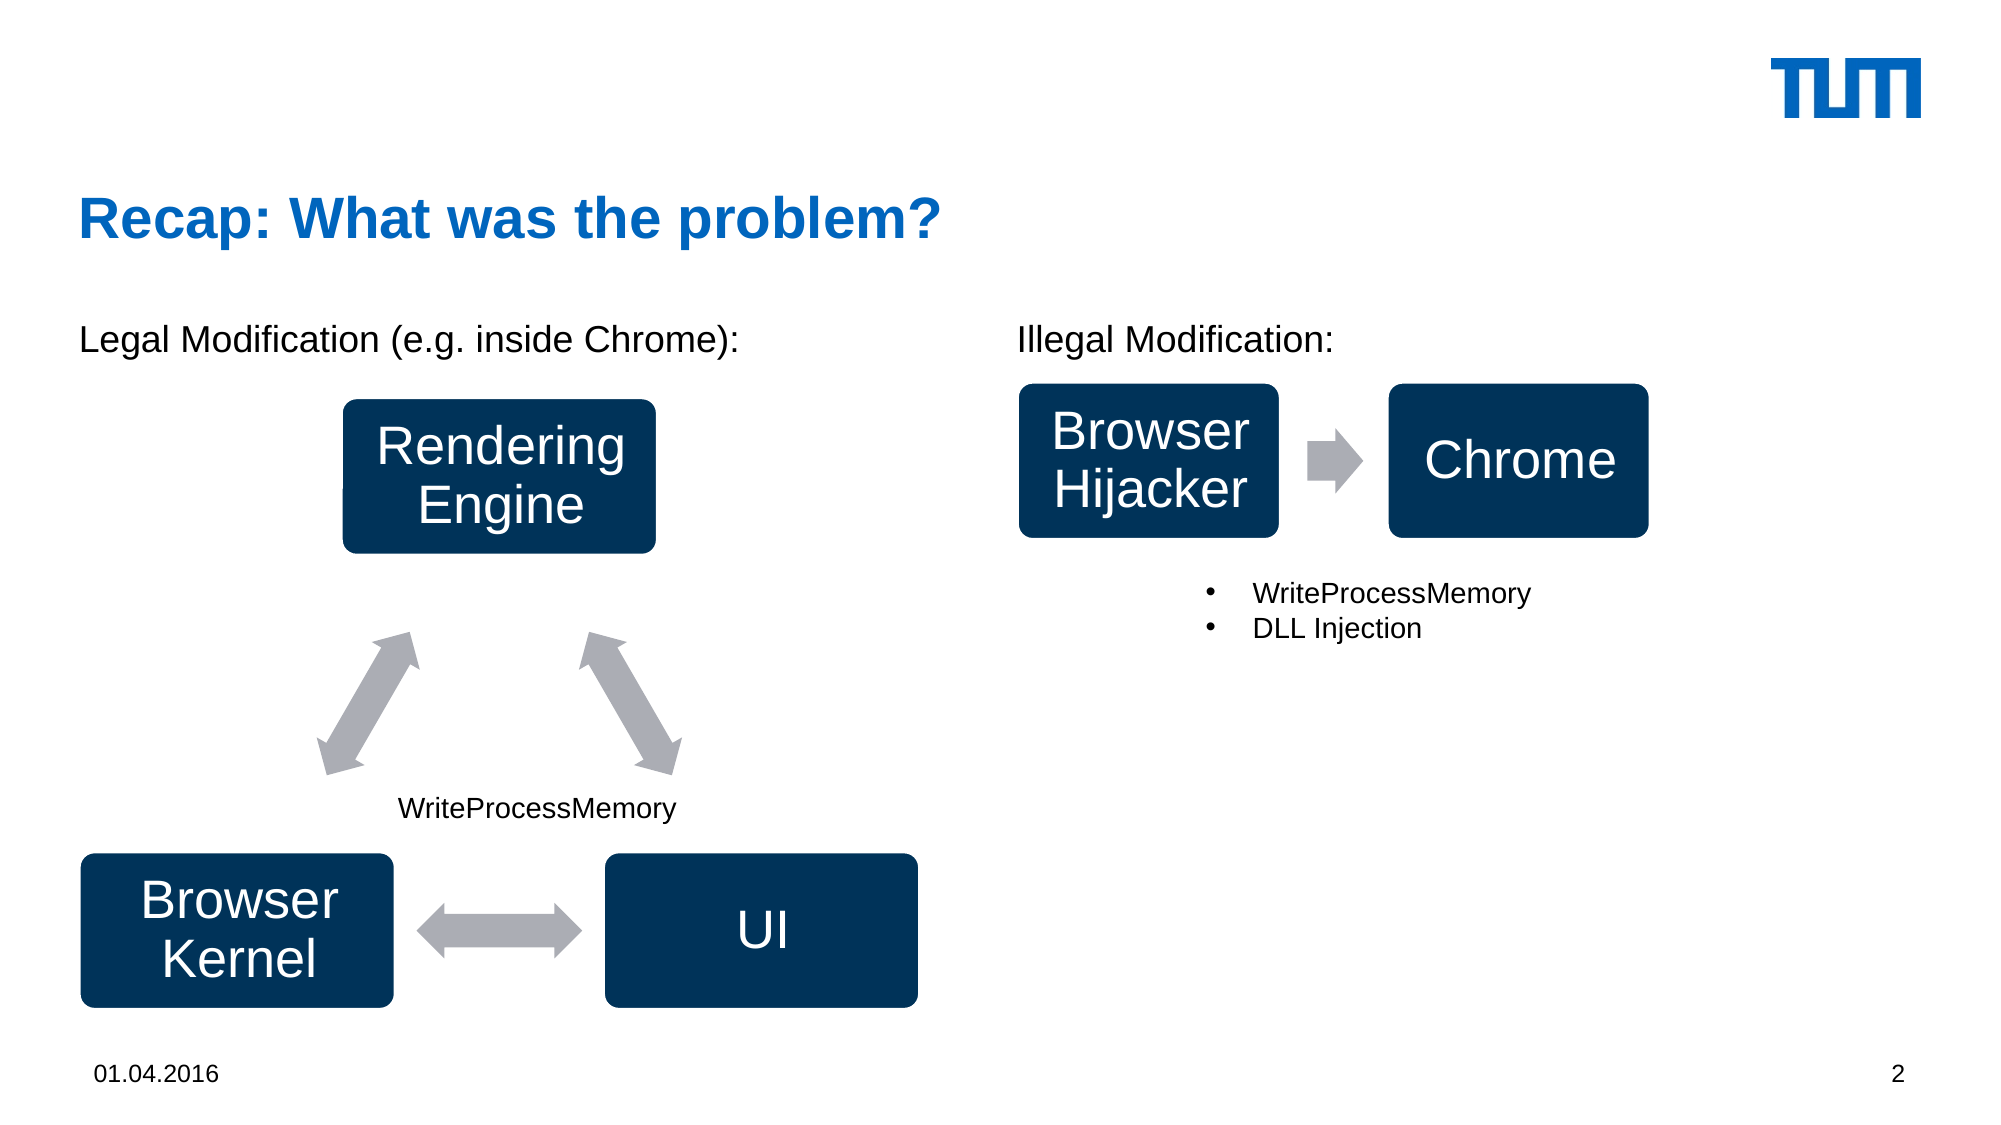

# Recap: What was the problem?
Browser Hijacker

Chrome
WriteProcessMemory
DLL Injection

Legal Modification (e.g. inside Chrome):

Illegal Modification:

Rendering Engine

UI

Browser Kernel

WriteProcessMemory
01.04.2016
2